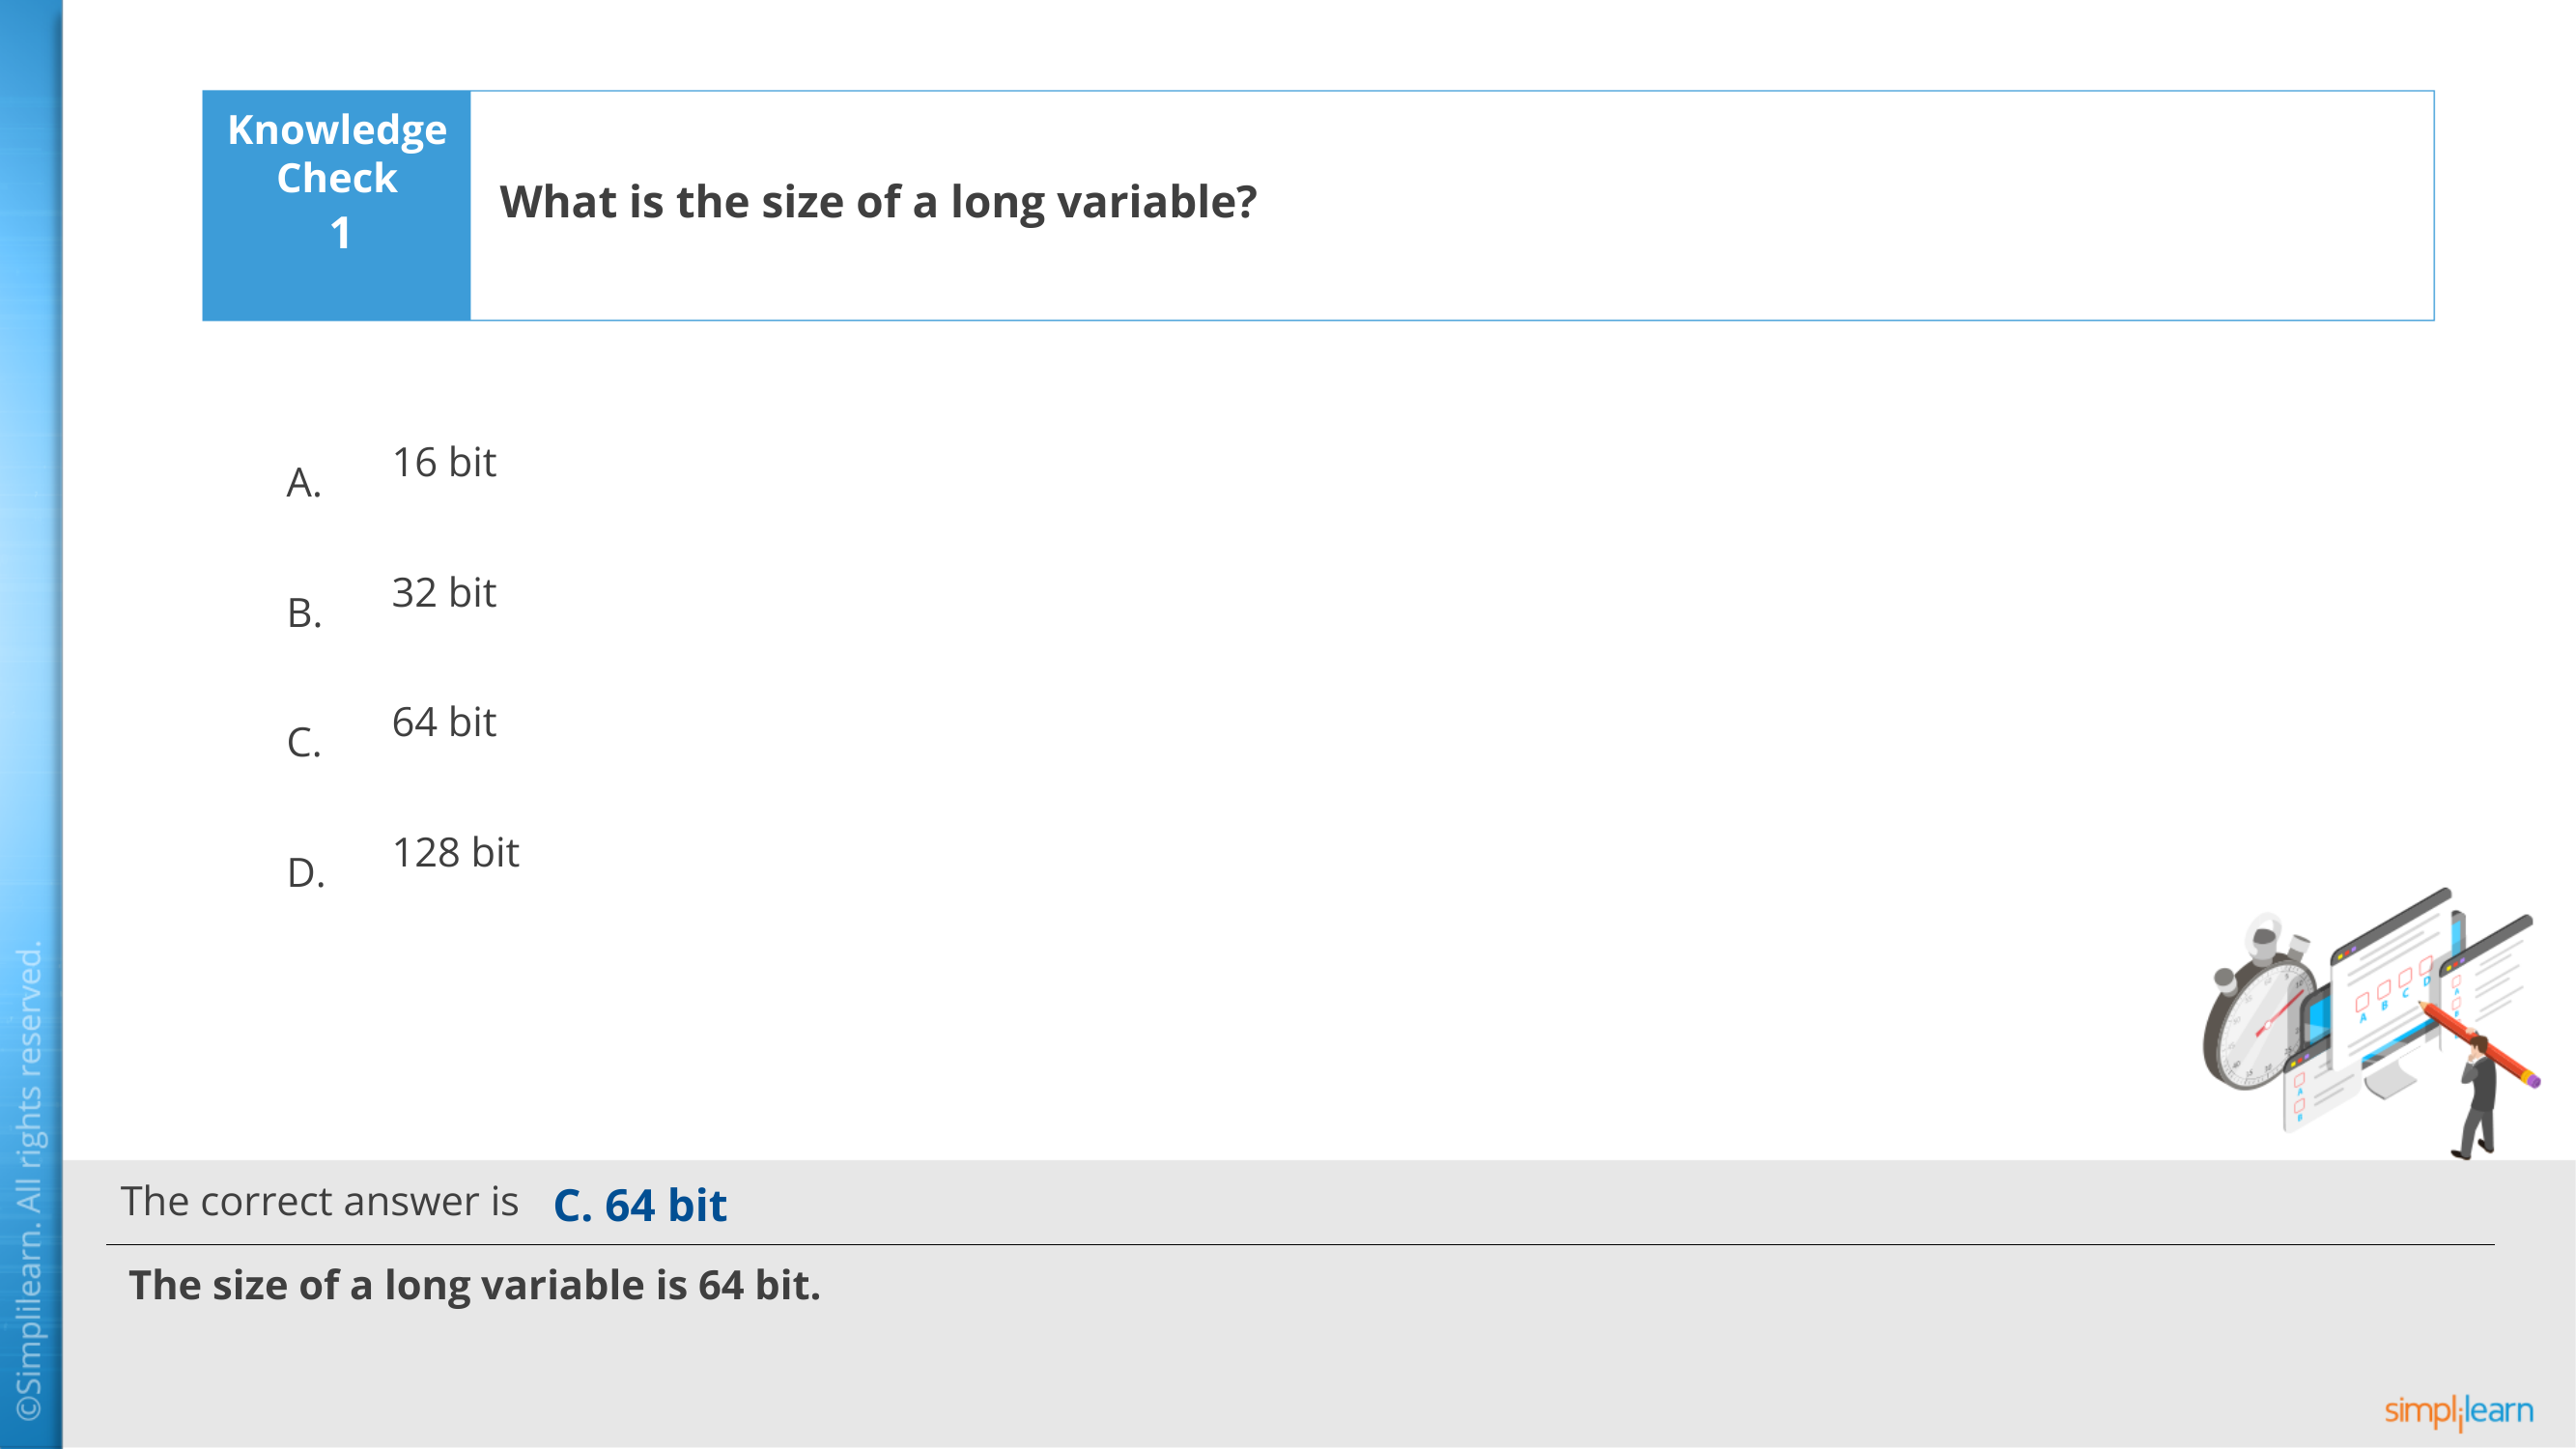

What is the size of a long variable?
1
16 bit
32 bit
64 bit
128 bit
C. 64 bit
The size of a long variable is 64 bit.